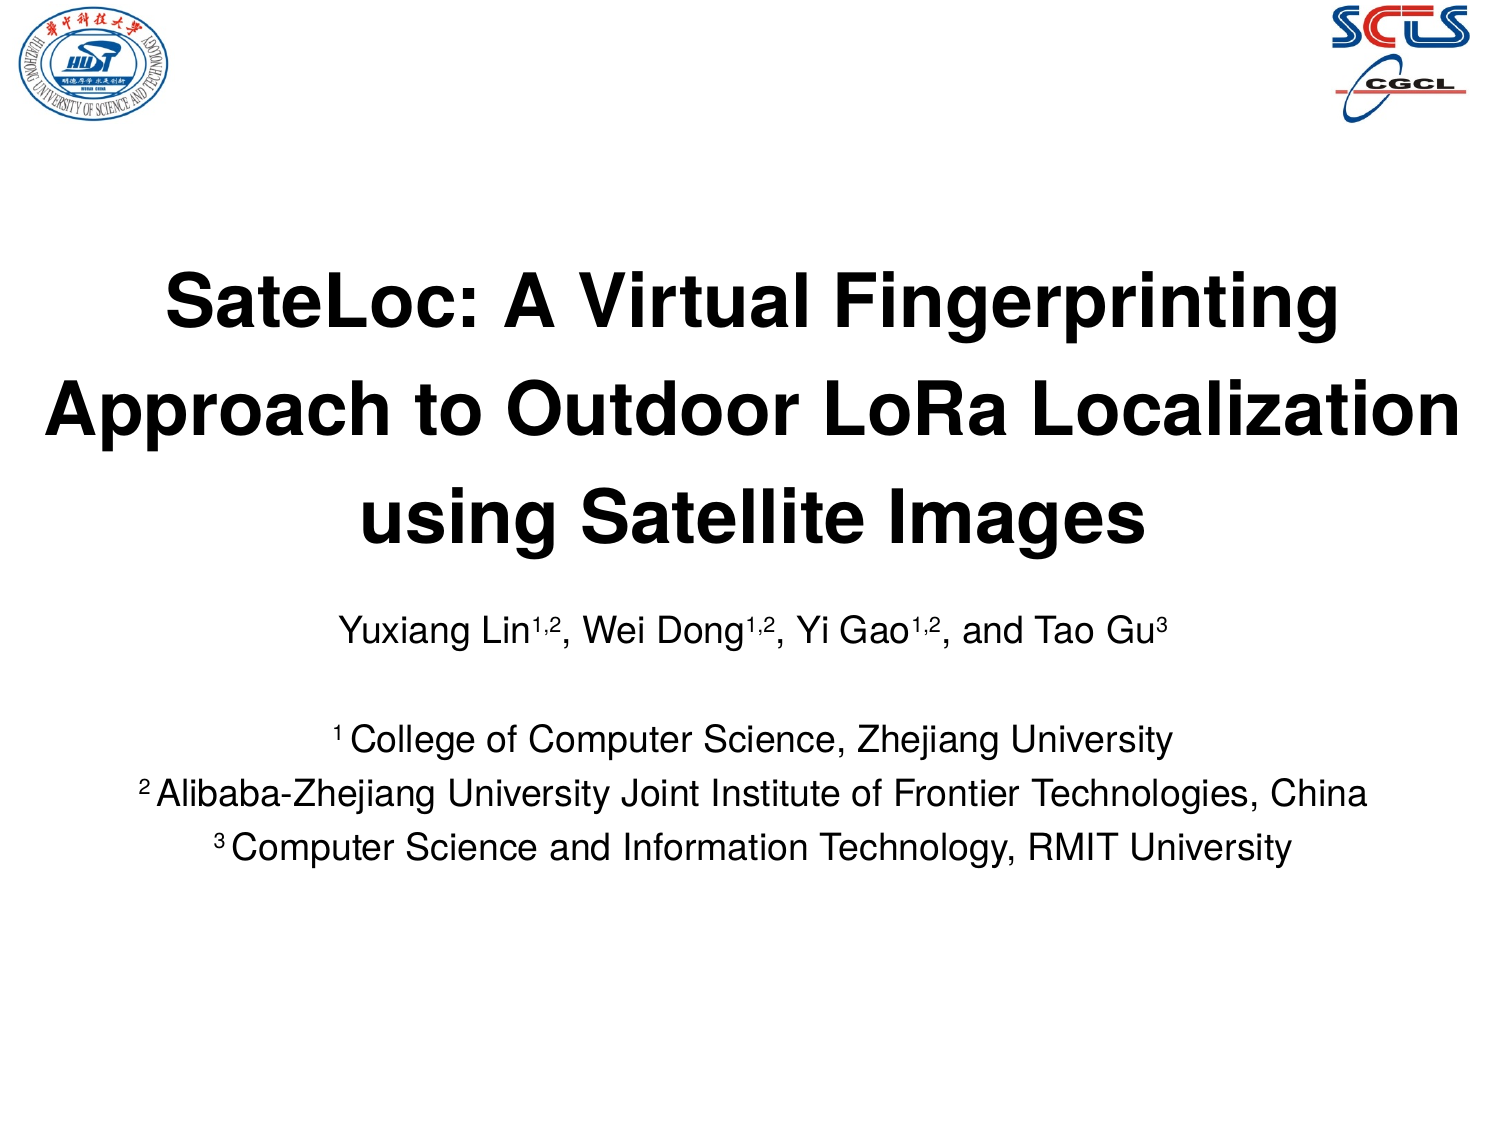

# SateLoc: A Virtual Fingerprinting Approach to Outdoor LoRa Localization using Satellite Images
Yuxiang Lin1,2, Wei Dong1,2, Yi Gao1,2, and Tao Gu3

1 College of Computer Science, Zhejiang University
2 Alibaba-Zhejiang University Joint Institute of Frontier Technologies, China
3 Computer Science and Information Technology, RMIT University